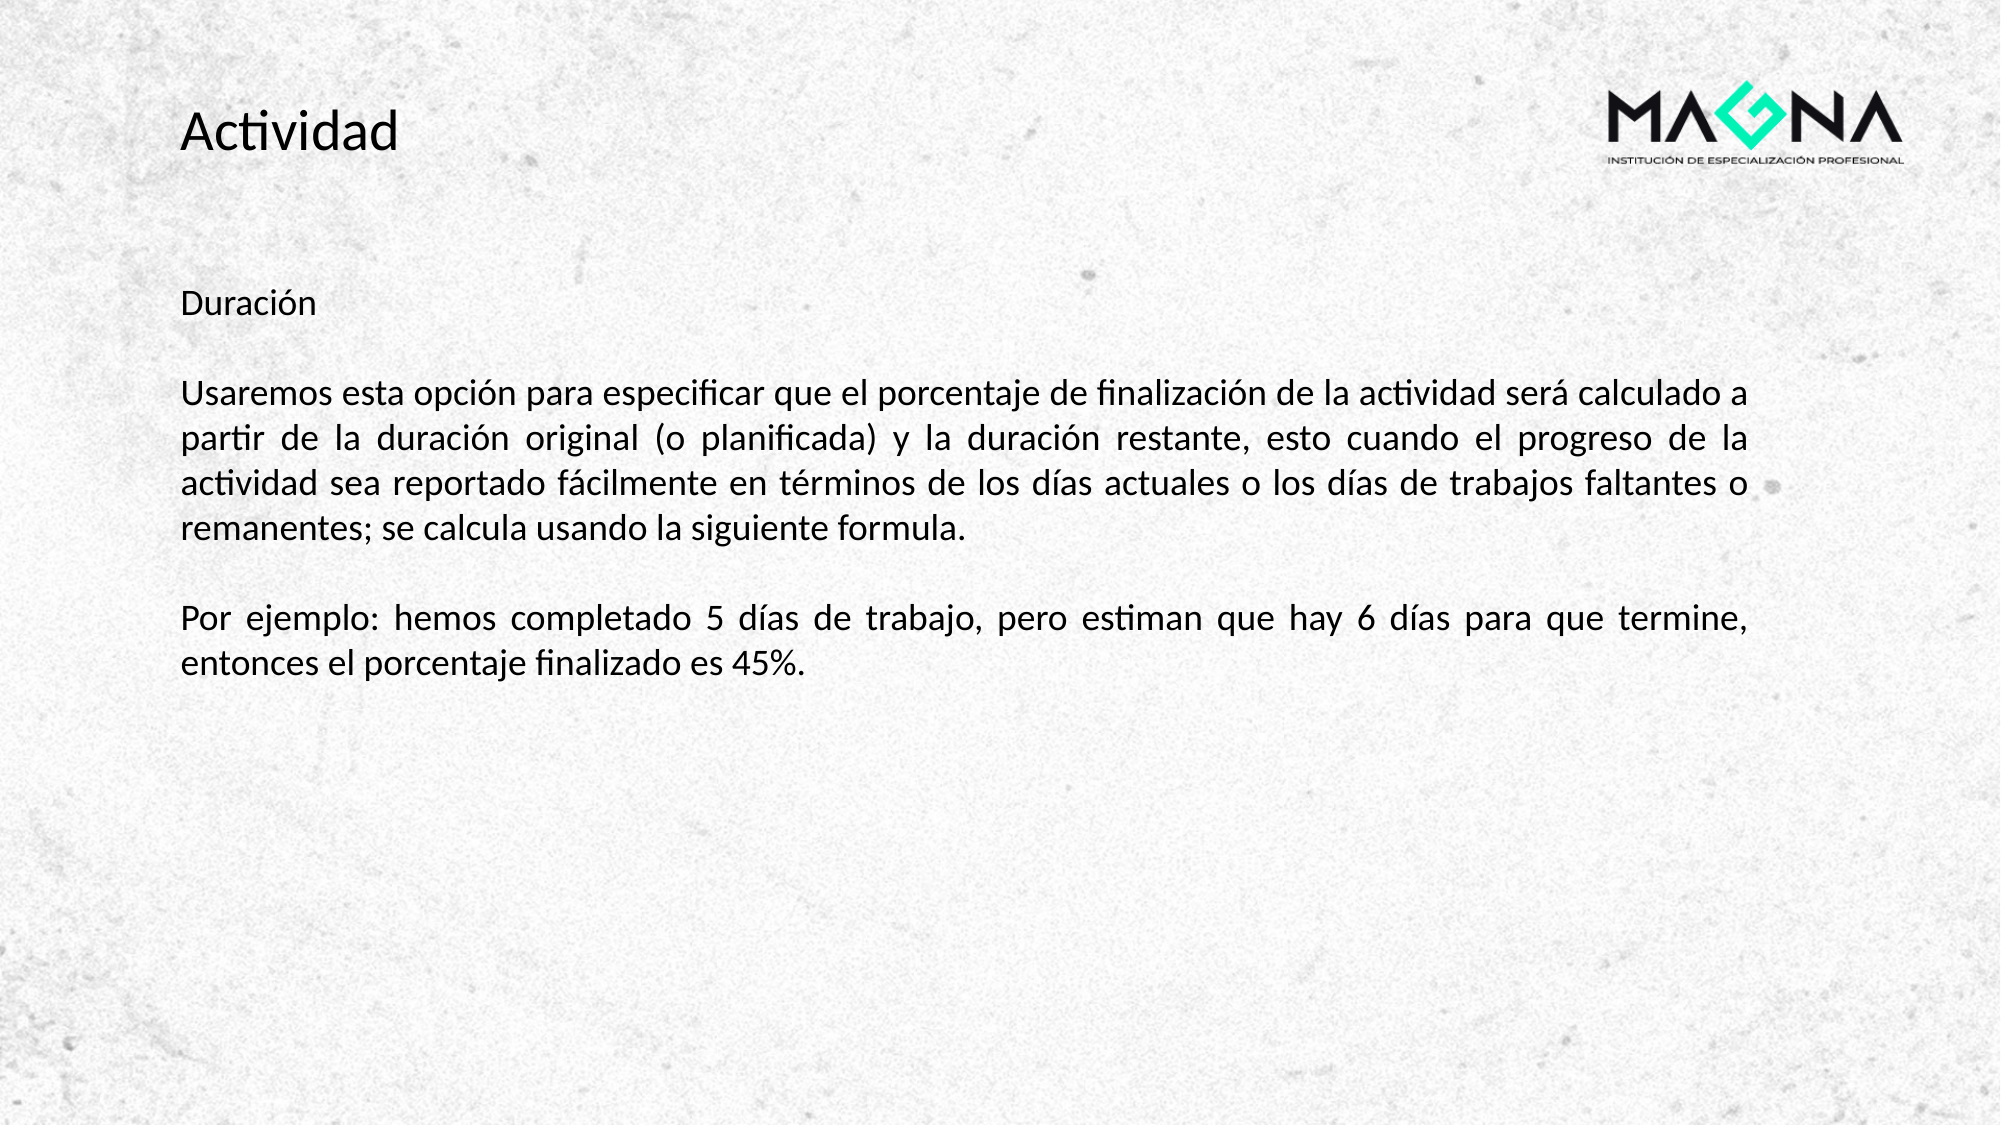

Actividad
Duración

Usaremos esta opción para especificar que el porcentaje de finalización de la actividad será calculado a partir de la duración original (o planificada) y la duración restante, esto cuando el progreso de la actividad sea reportado fácilmente en términos de los días actuales o los días de trabajos faltantes o remanentes; se calcula usando la siguiente formula.

Por ejemplo: hemos completado 5 días de trabajo, pero estiman que hay 6 días para que termine, entonces el porcentaje finalizado es 45%.